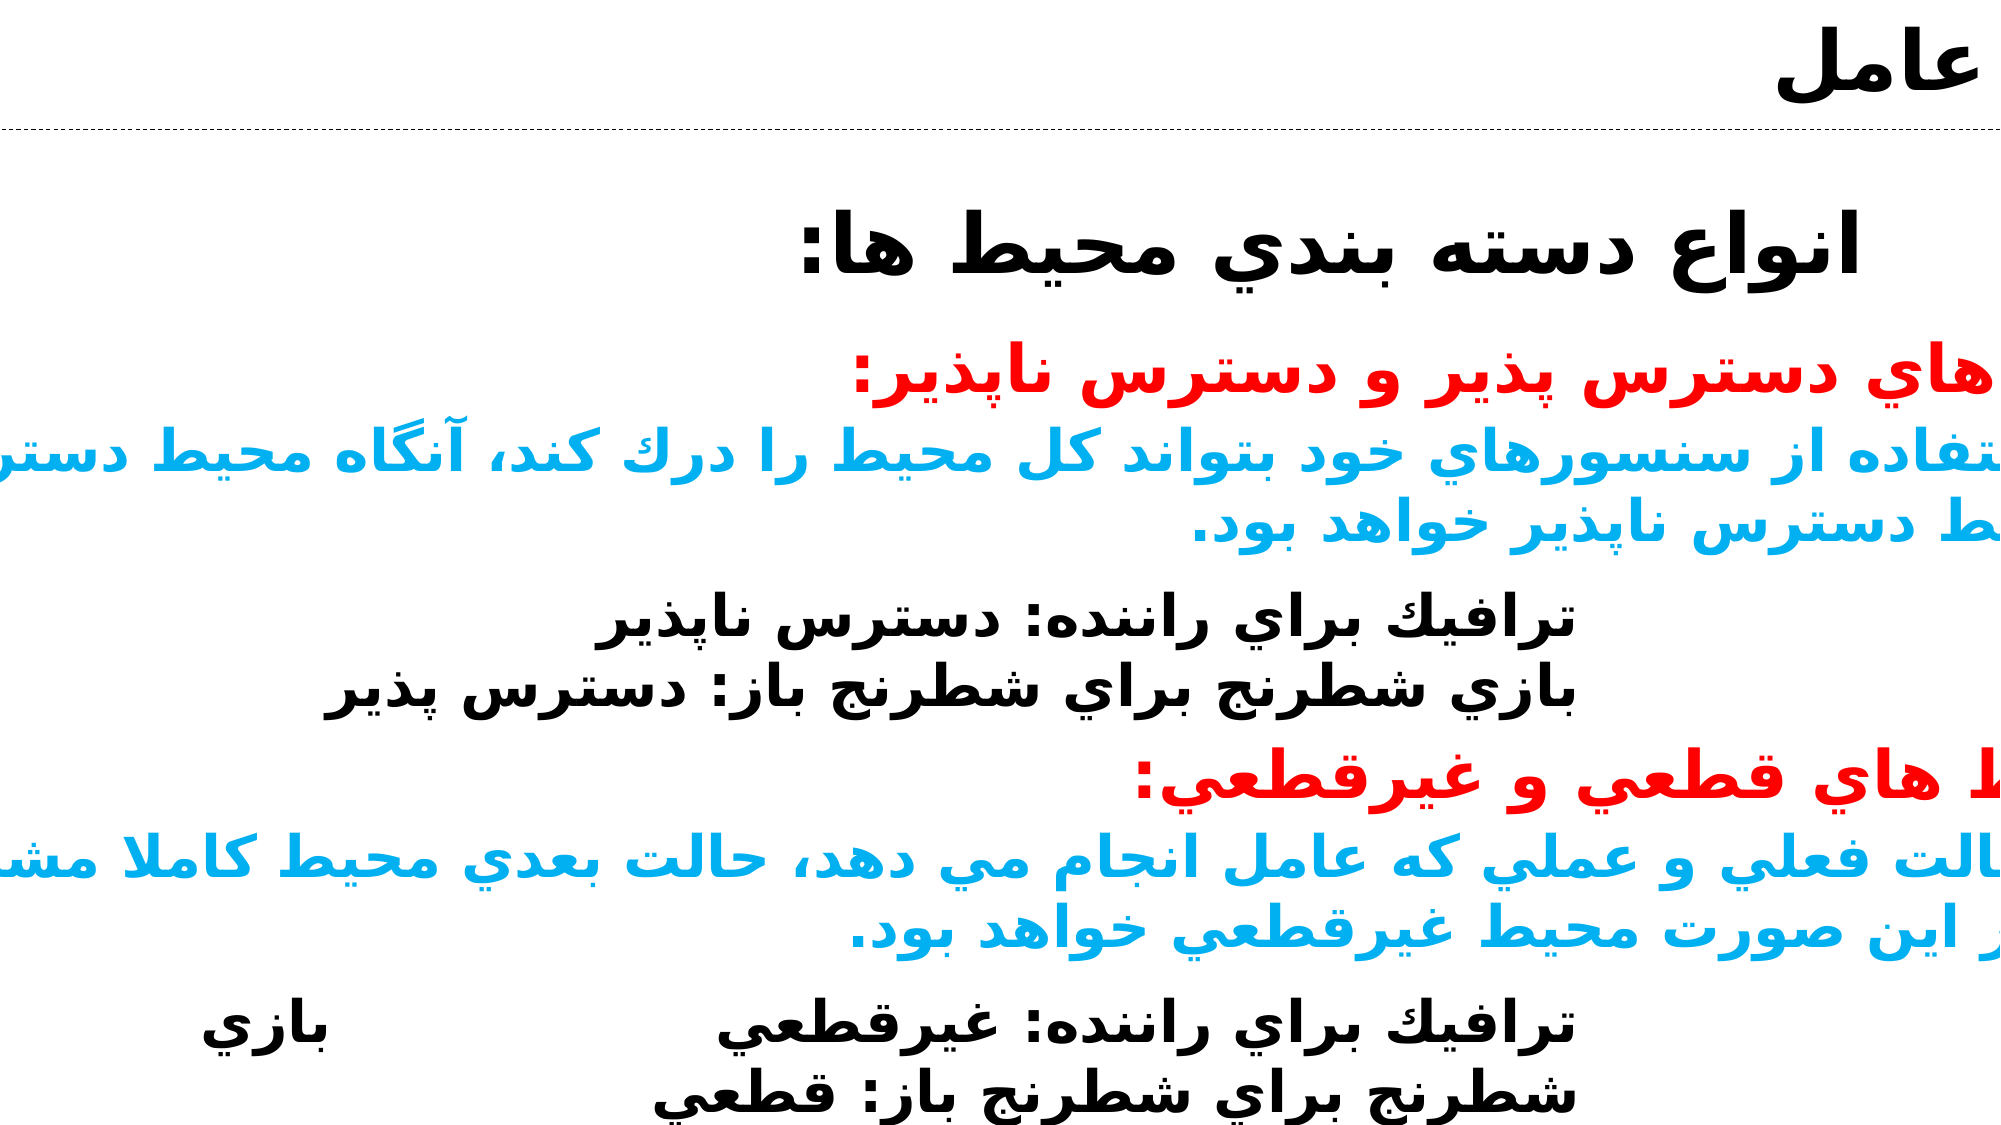

عامل
انواع دسته بندي محيط ها:
محيط هاي دسترس پذير و دسترس ناپذير:
اگر عامل با استفاده از سنسورهاي خود بتواند كل محيط را درك كند، آنگاه محيط دسترس پذير است در غير
اين صورت محيط دسترس ناپذير خواهد بود.
ترافيك براي راننده: دسترس ناپذير                   بازي شطرنج براي شطرنج باز: دسترس پذير
محيط هاي قطعي و غيرقطعي:
اگر بر اساس حالت فعلي و عملي كه عامل انجام مي دهد، حالت بعدي محيط كاملا مشخص باشد، آنگاه محيط
قطعي و در غير اين صورت محيط غيرقطعي خواهد بود.
ترافيك براي راننده: غيرقطعي                   بازي شطرنج براي شطرنج باز: قطعي